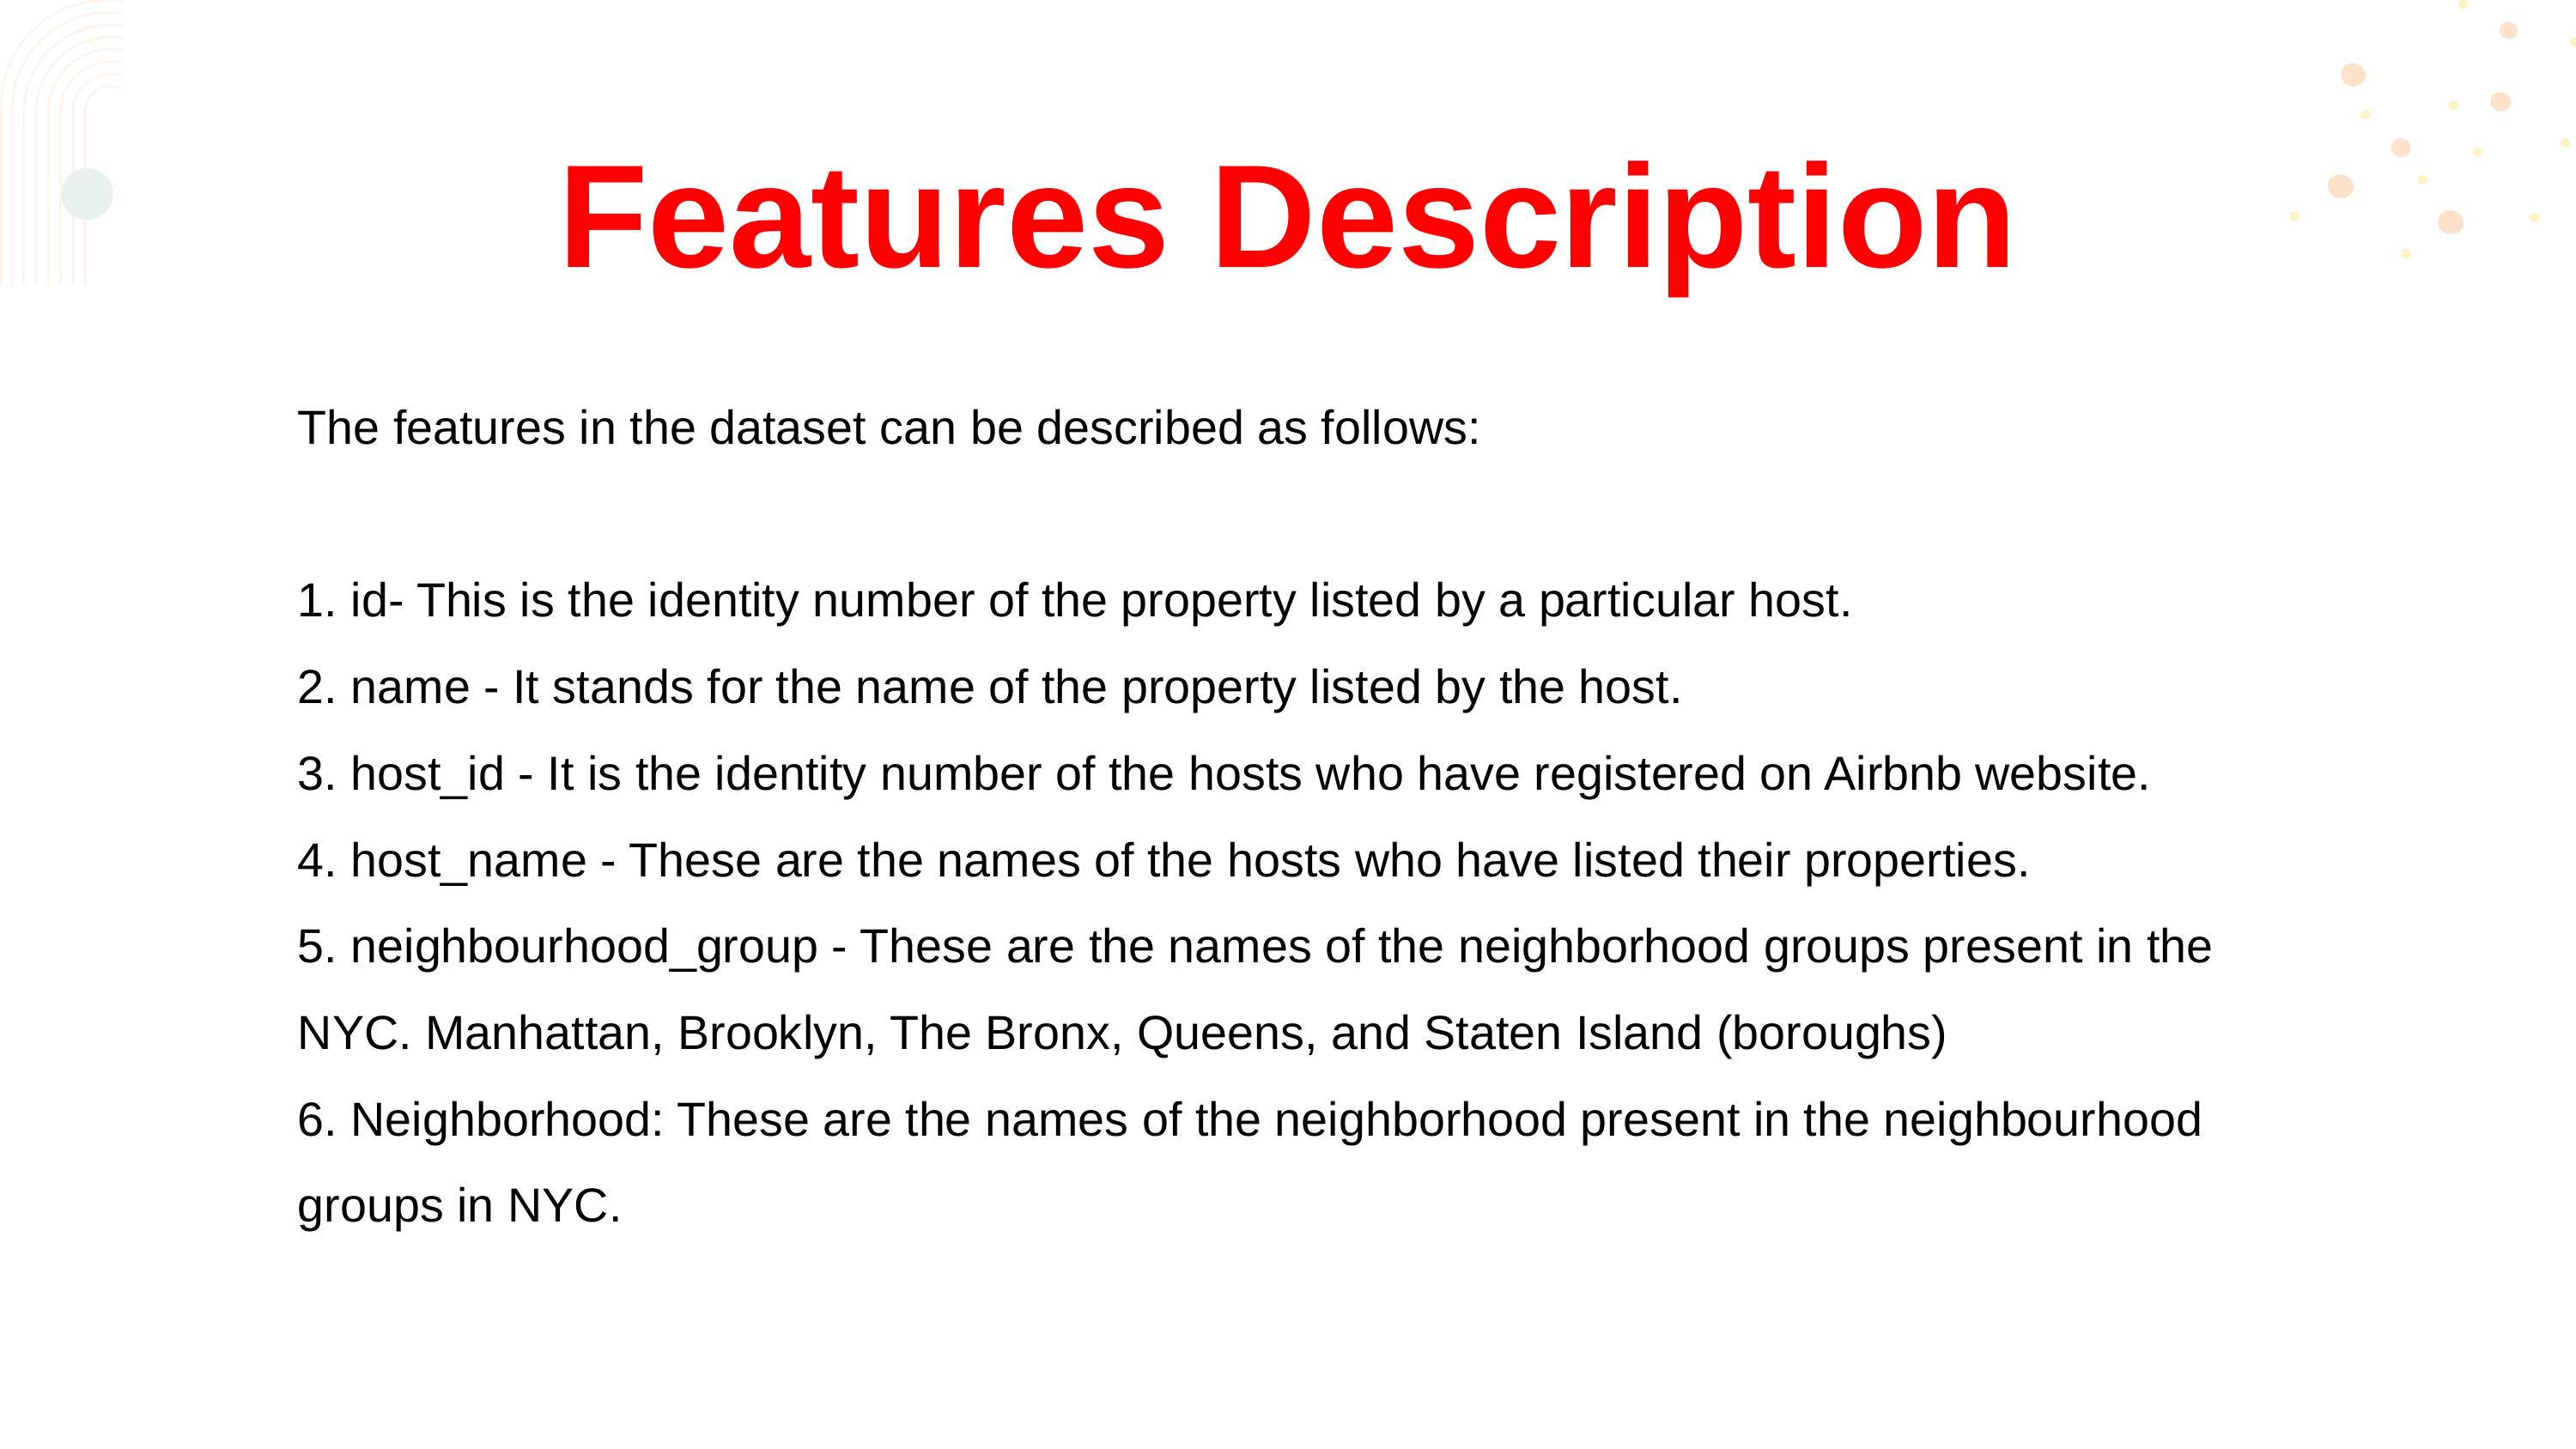

Features Description
The features in the dataset can be described as follows:

1. id- This is the identity number of the property listed by a particular host.
2. name - It stands for the name of the property listed by the host.
3. host_id - It is the identity number of the hosts who have registered on Airbnb website.
4. host_name - These are the names of the hosts who have listed their properties.
5. neighbourhood_group - These are the names of the neighborhood groups present in the NYC. Manhattan, Brooklyn, The Bronx, Queens, and Staten Island (boroughs)
6. Neighborhood: These are the names of the neighborhood present in the neighbourhood groups in NYC.